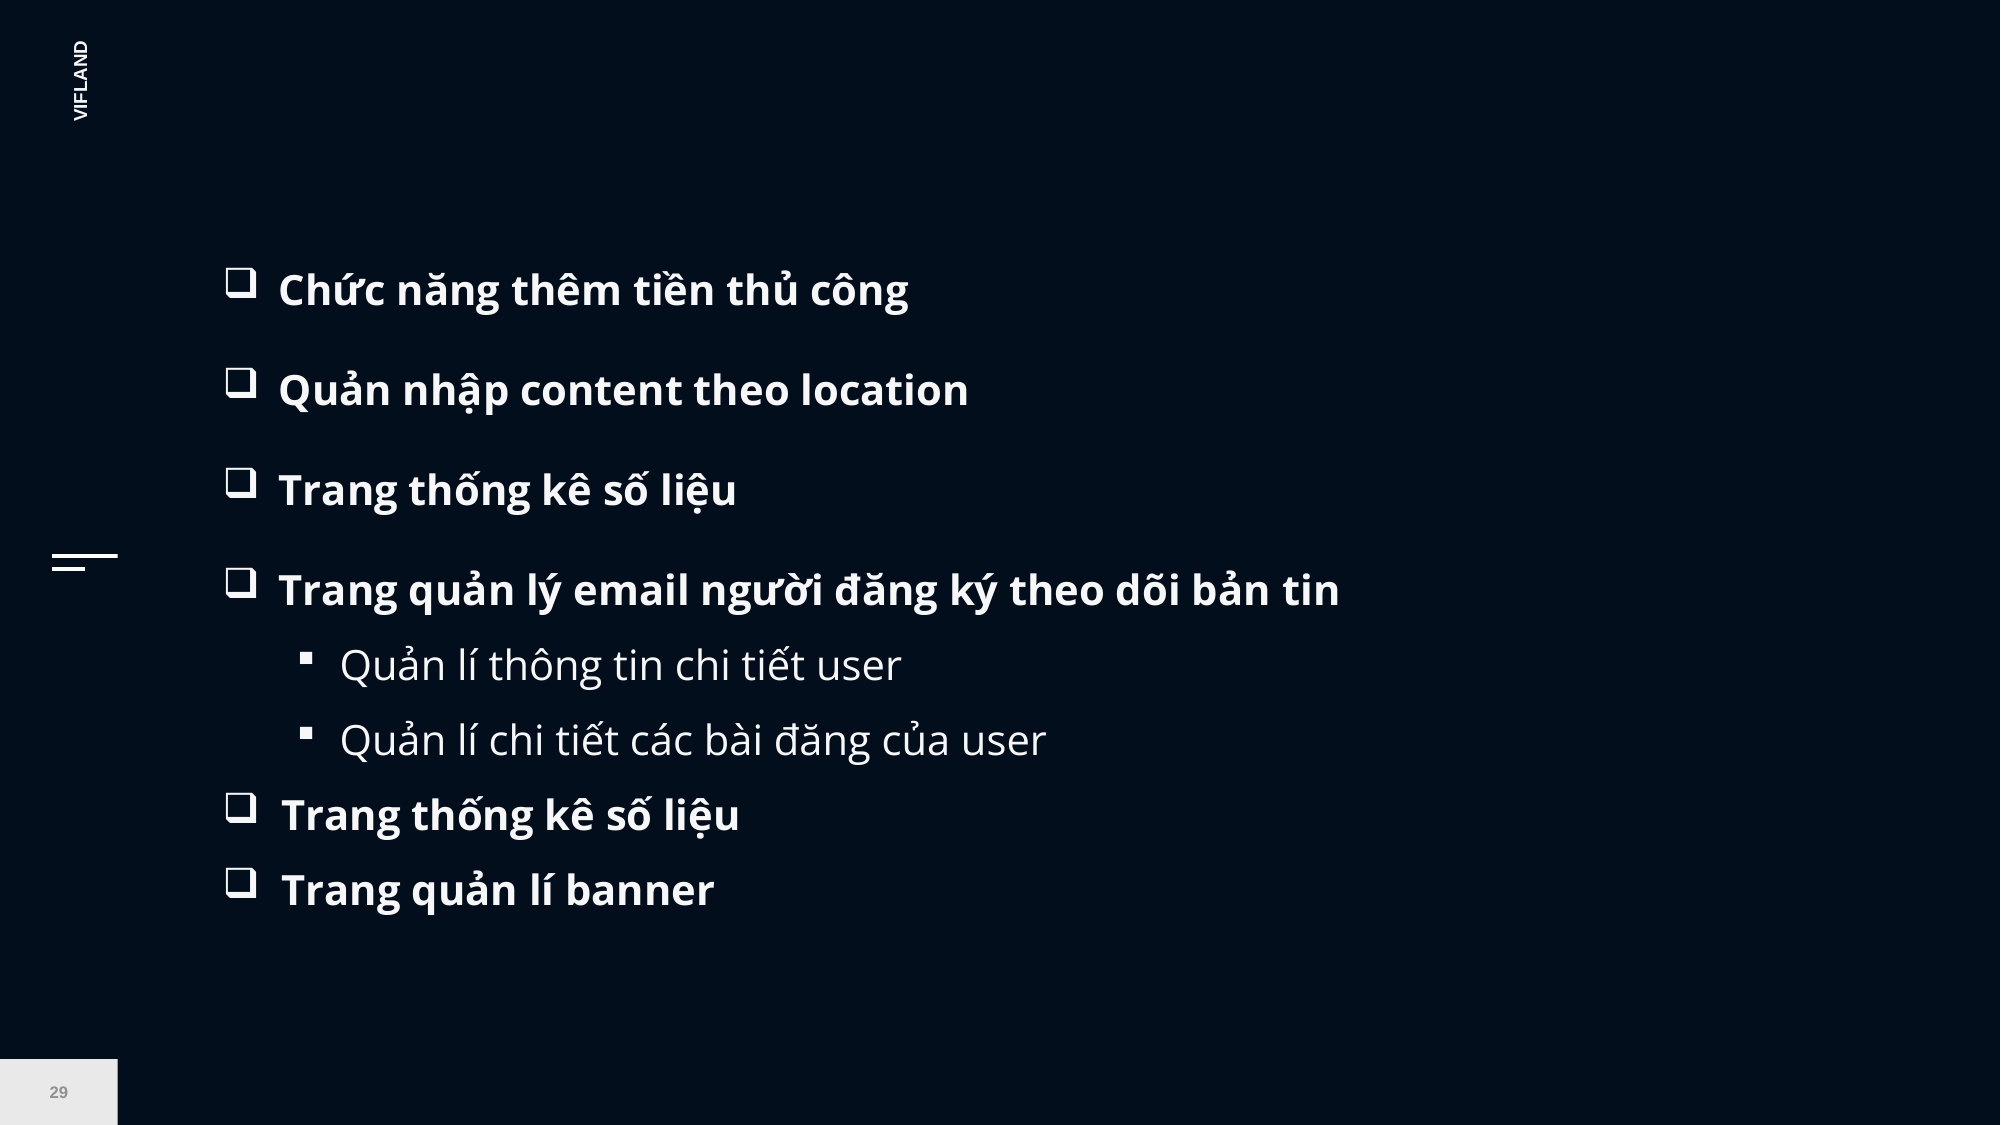

Chức năng thêm tiền thủ công
Quản nhập content theo location
Trang thống kê số liệu
Trang quản lý email người đăng ký theo dõi bản tin
Quản lí thông tin chi tiết user
Quản lí chi tiết các bài đăng của user
Trang thống kê số liệu
Trang quản lí banner